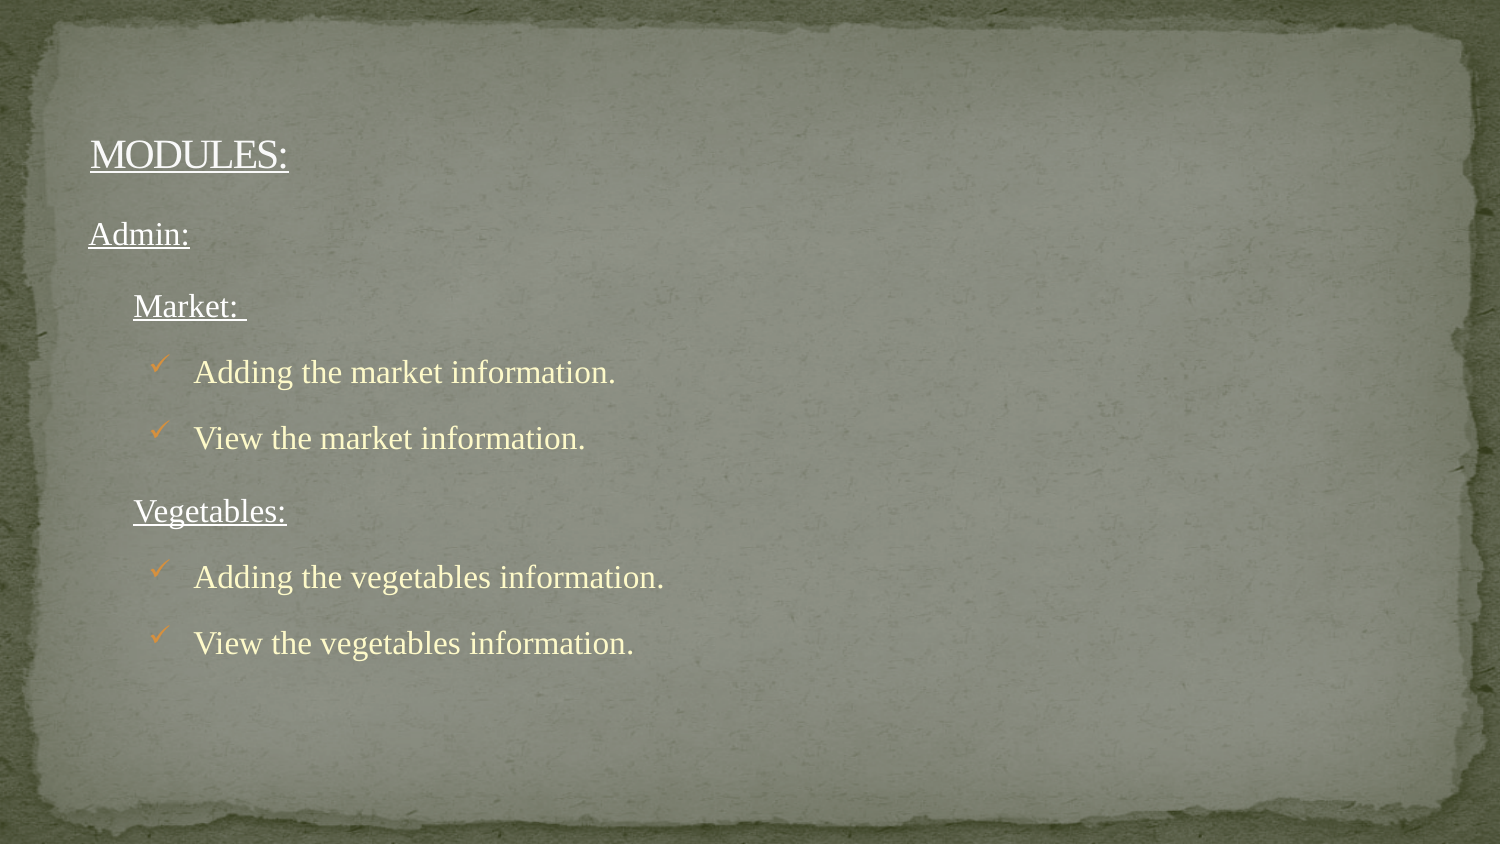

# MODULES:
Admin:
     	Market:
Adding the market information.
View the market information.
	Vegetables:
Adding the vegetables information.
View the vegetables information.